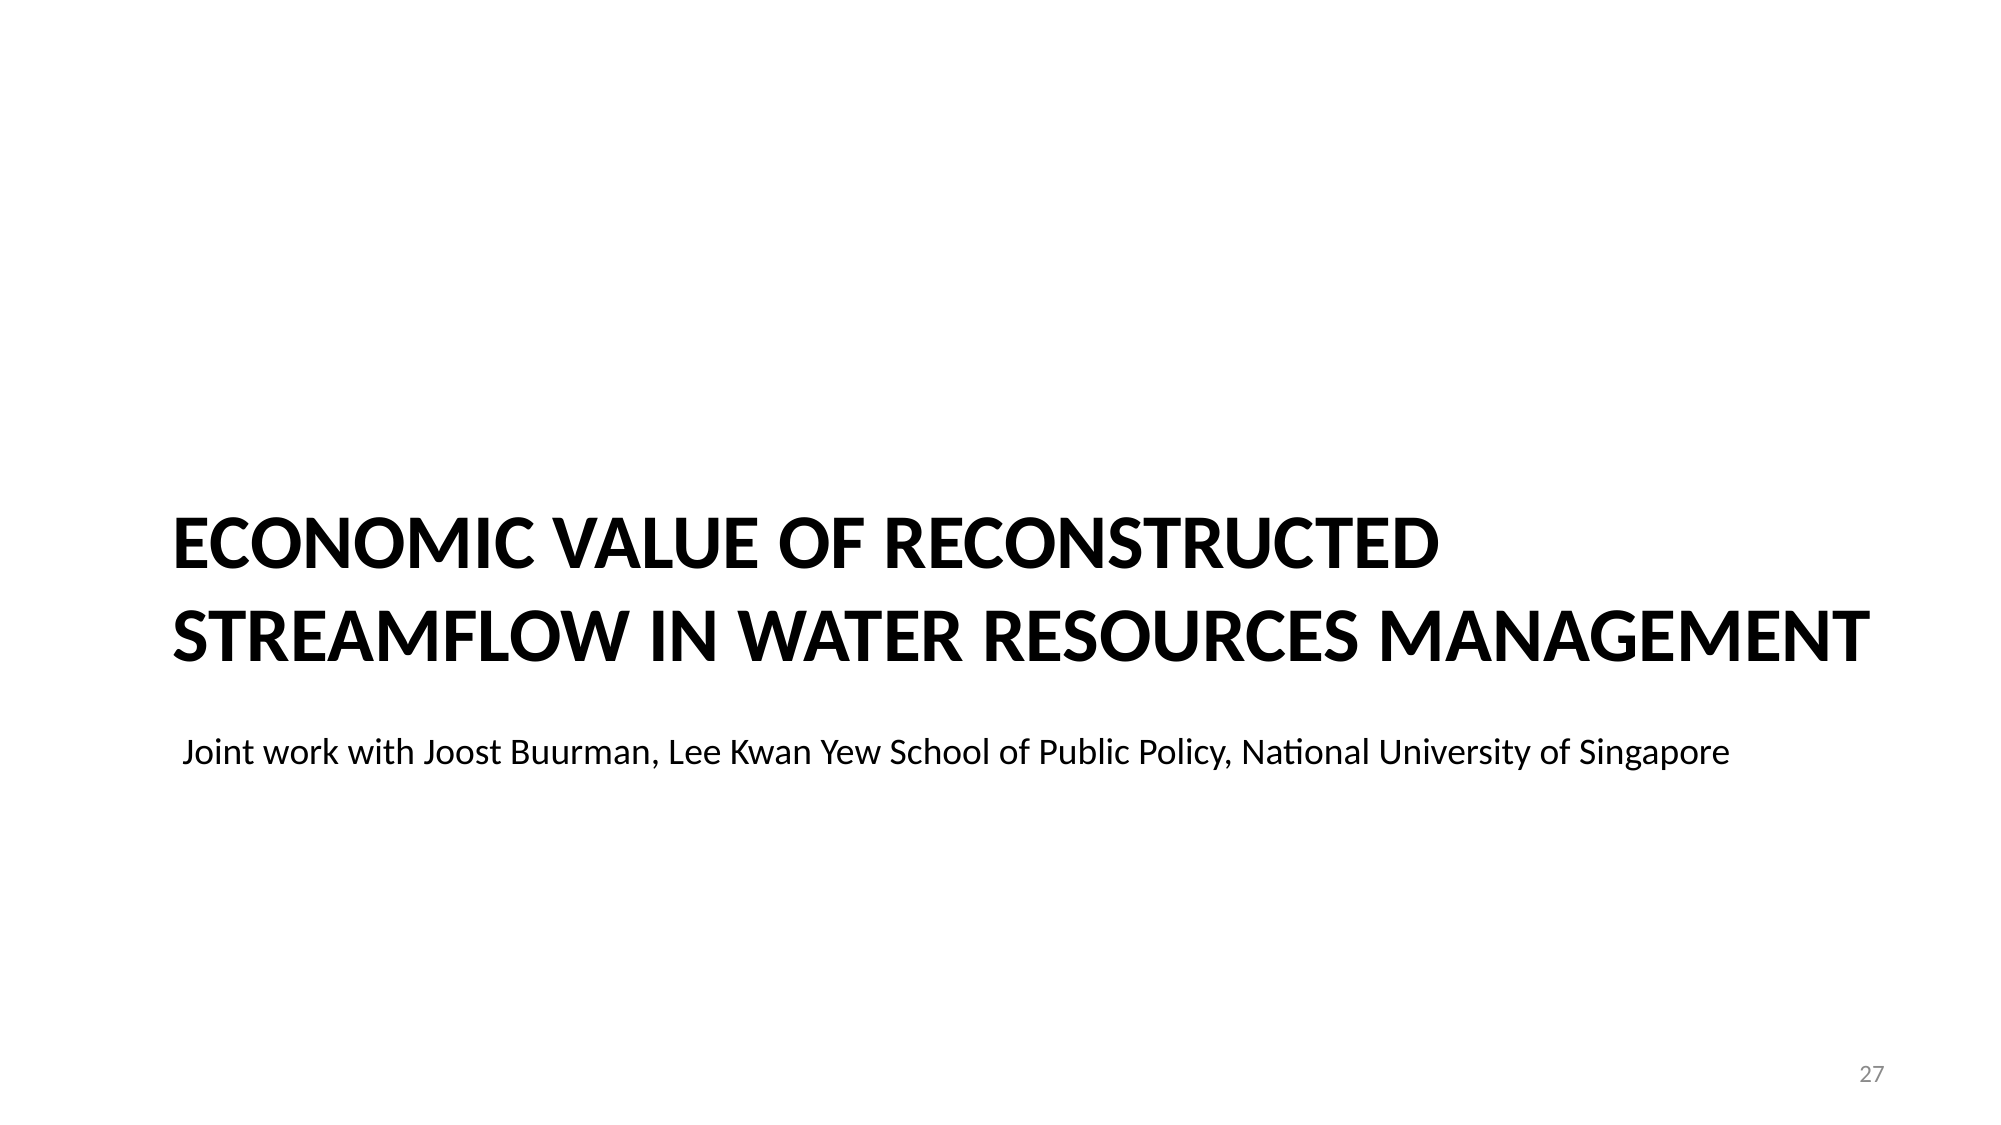

# Economic Value of reconstructed streamflow in water resources management
Joint work with Joost Buurman, Lee Kwan Yew School of Public Policy, National University of Singapore
27